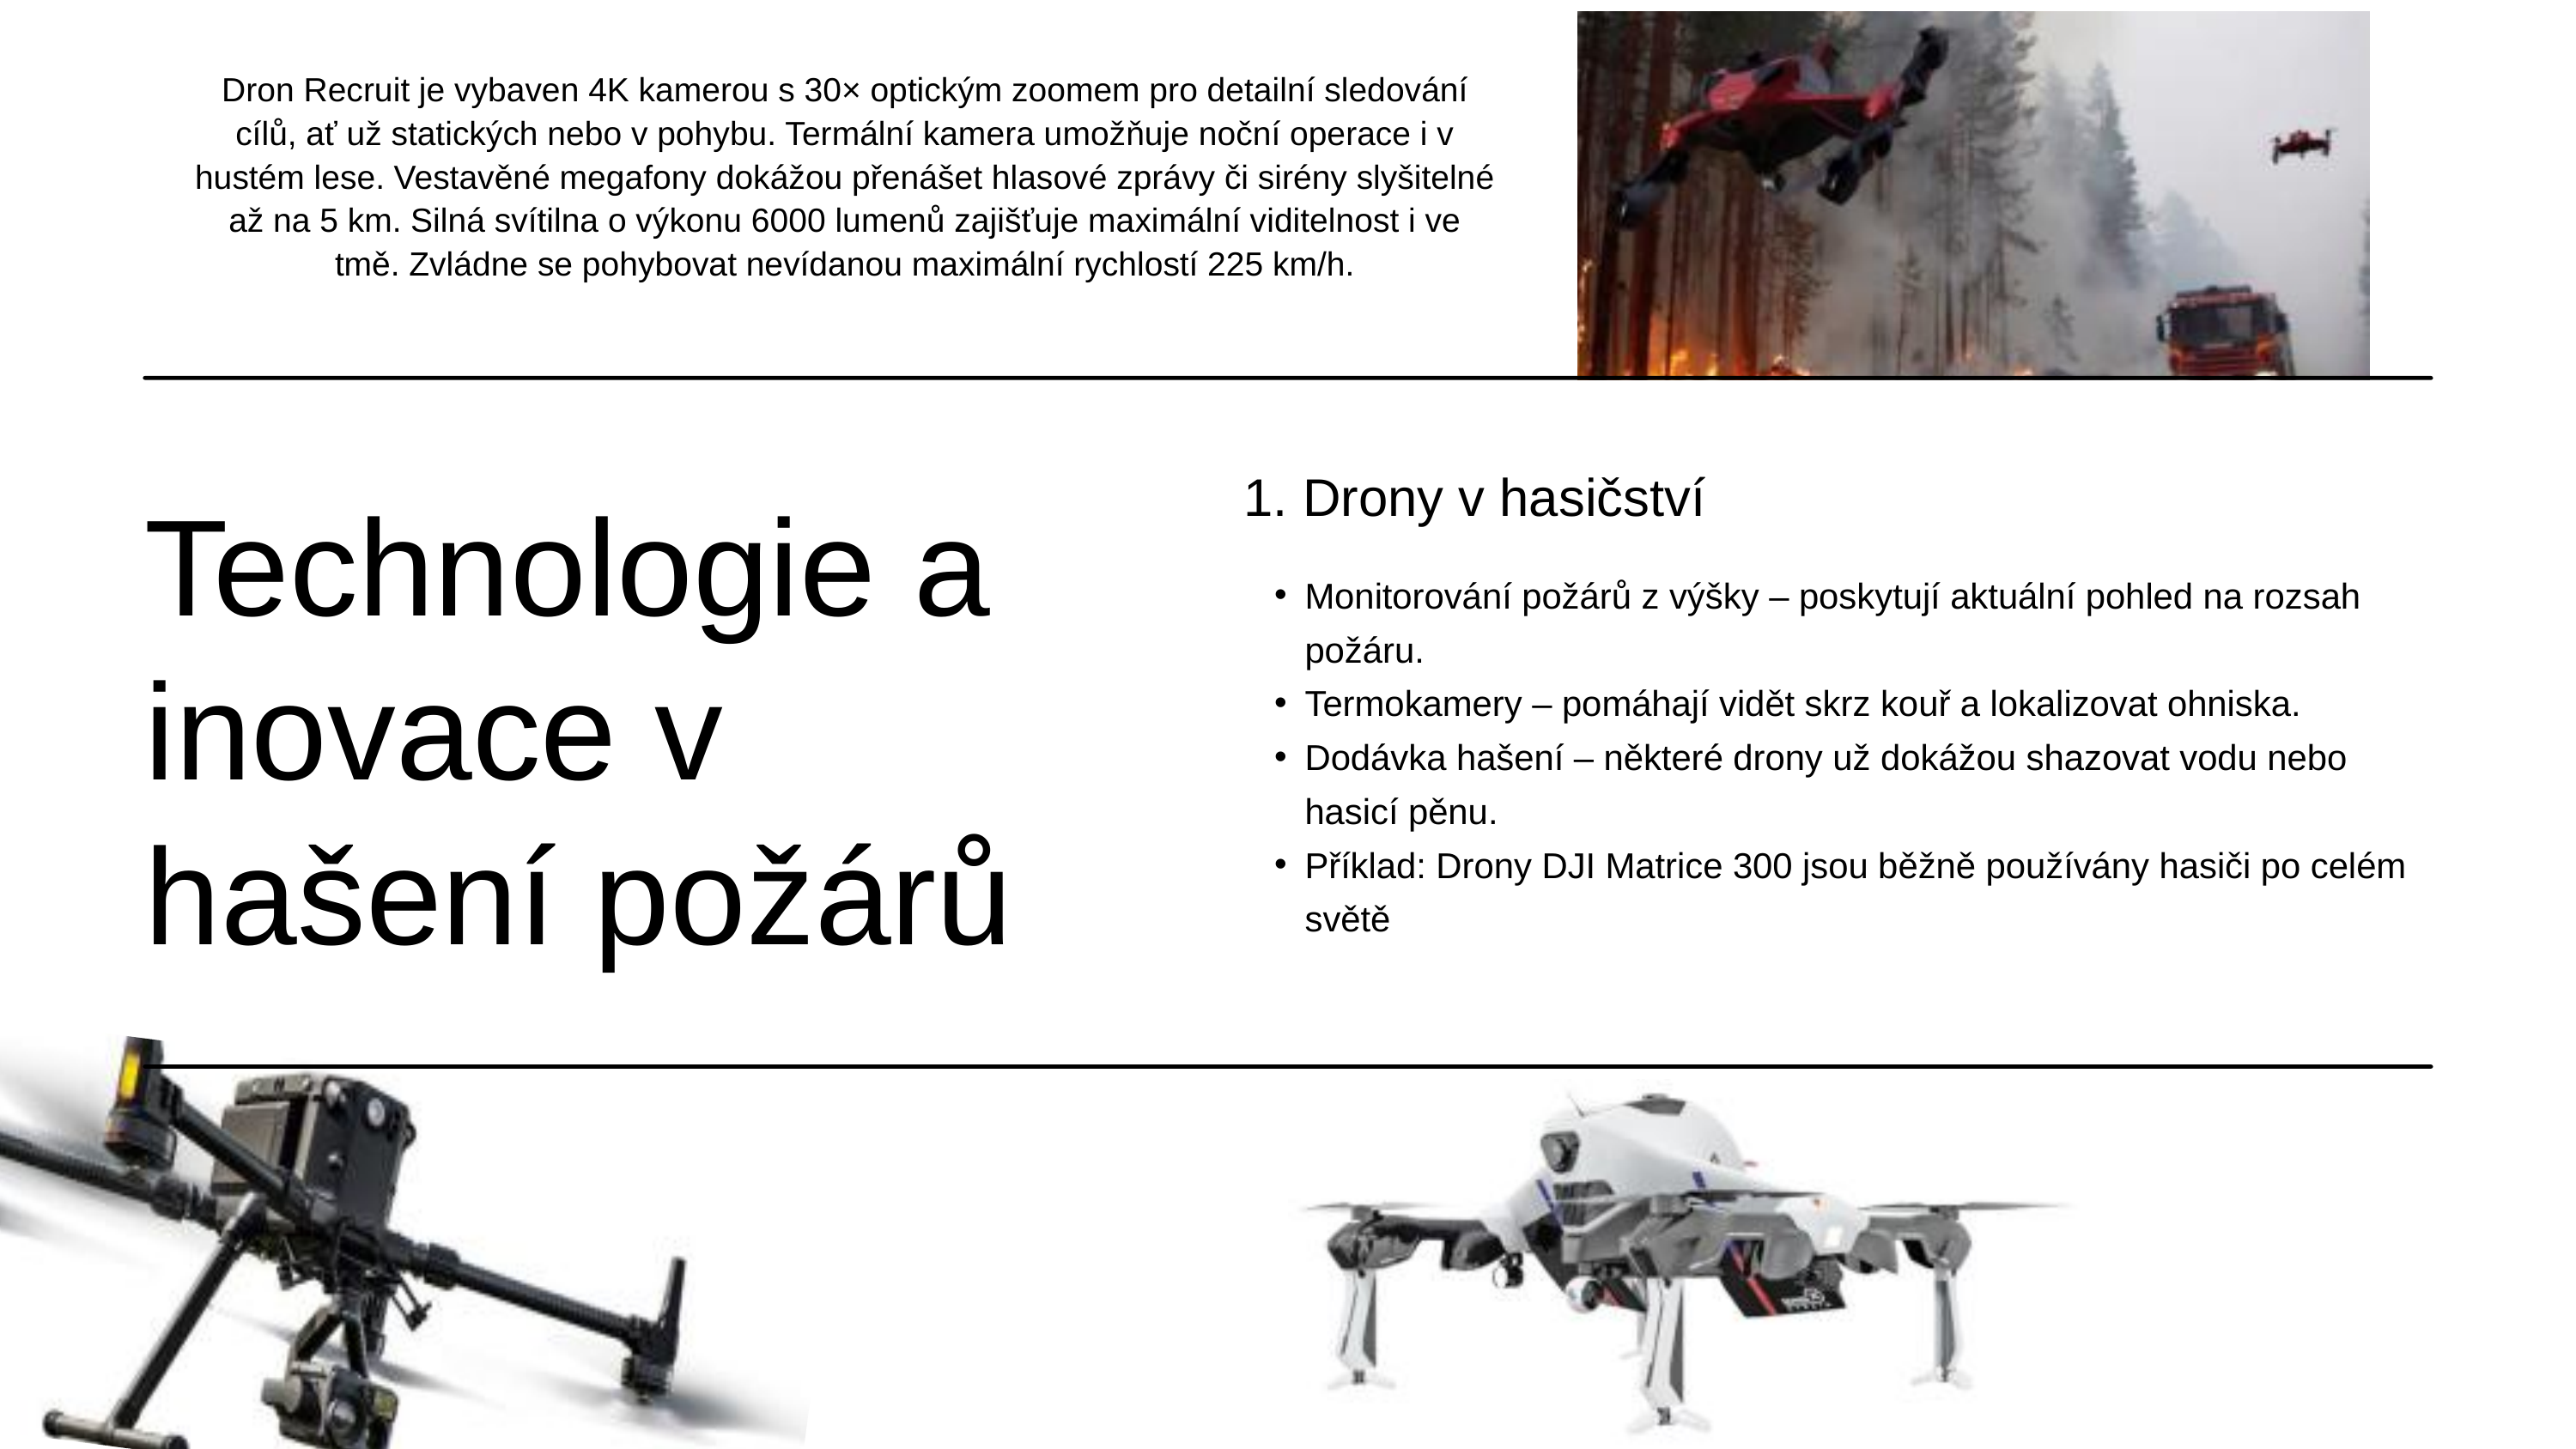

Dron Recruit je vybaven 4K kamerou s 30× optickým zoomem pro detailní sledování cílů, ať už statických nebo v pohybu. Termální kamera umožňuje noční operace i v hustém lese. Vestavěné megafony dokážou přenášet hlasové zprávy či sirény slyšitelné až na 5 km. Silná svítilna o výkonu 6000 lumenů zajišťuje maximální viditelnost i ve tmě. Zvládne se pohybovat nevídanou maximální rychlostí 225 km/h.

1. Drony v hasičství
Monitorování požárů z výšky – poskytují aktuální pohled na rozsah požáru.
Termokamery – pomáhají vidět skrz kouř a lokalizovat ohniska.
Dodávka hašení – některé drony už dokážou shazovat vodu nebo hasicí pěnu.
Příklad: Drony DJI Matrice 300 jsou běžně používány hasiči po celém světě
Technologie a inovace v hašení požárů